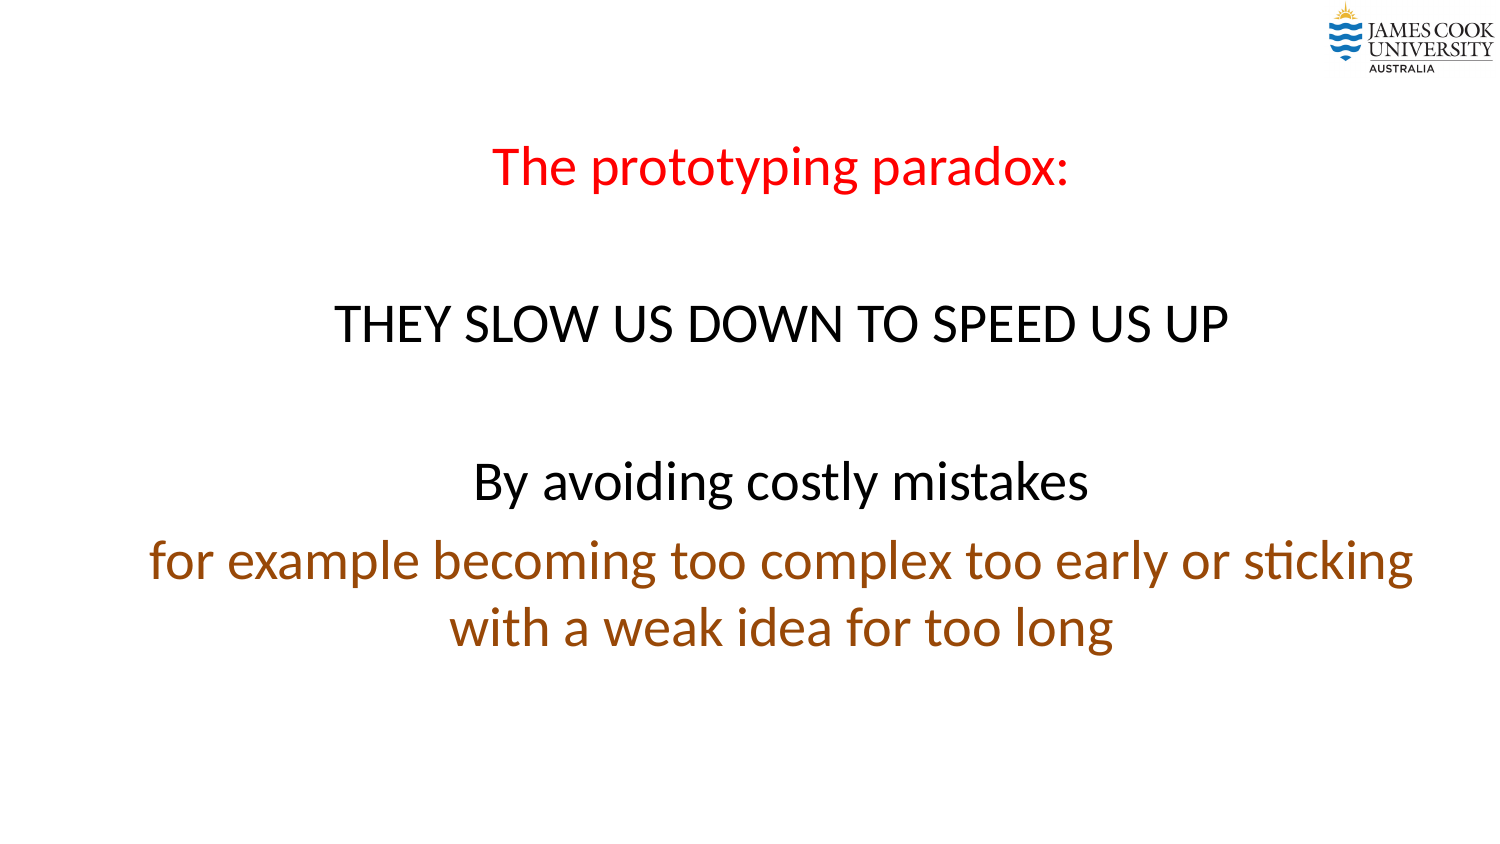

The prototyping paradox:

THEY SLOW US DOWN TO SPEED US UP

By avoiding costly mistakes
for example becoming too complex too early or sticking with a weak idea for too long